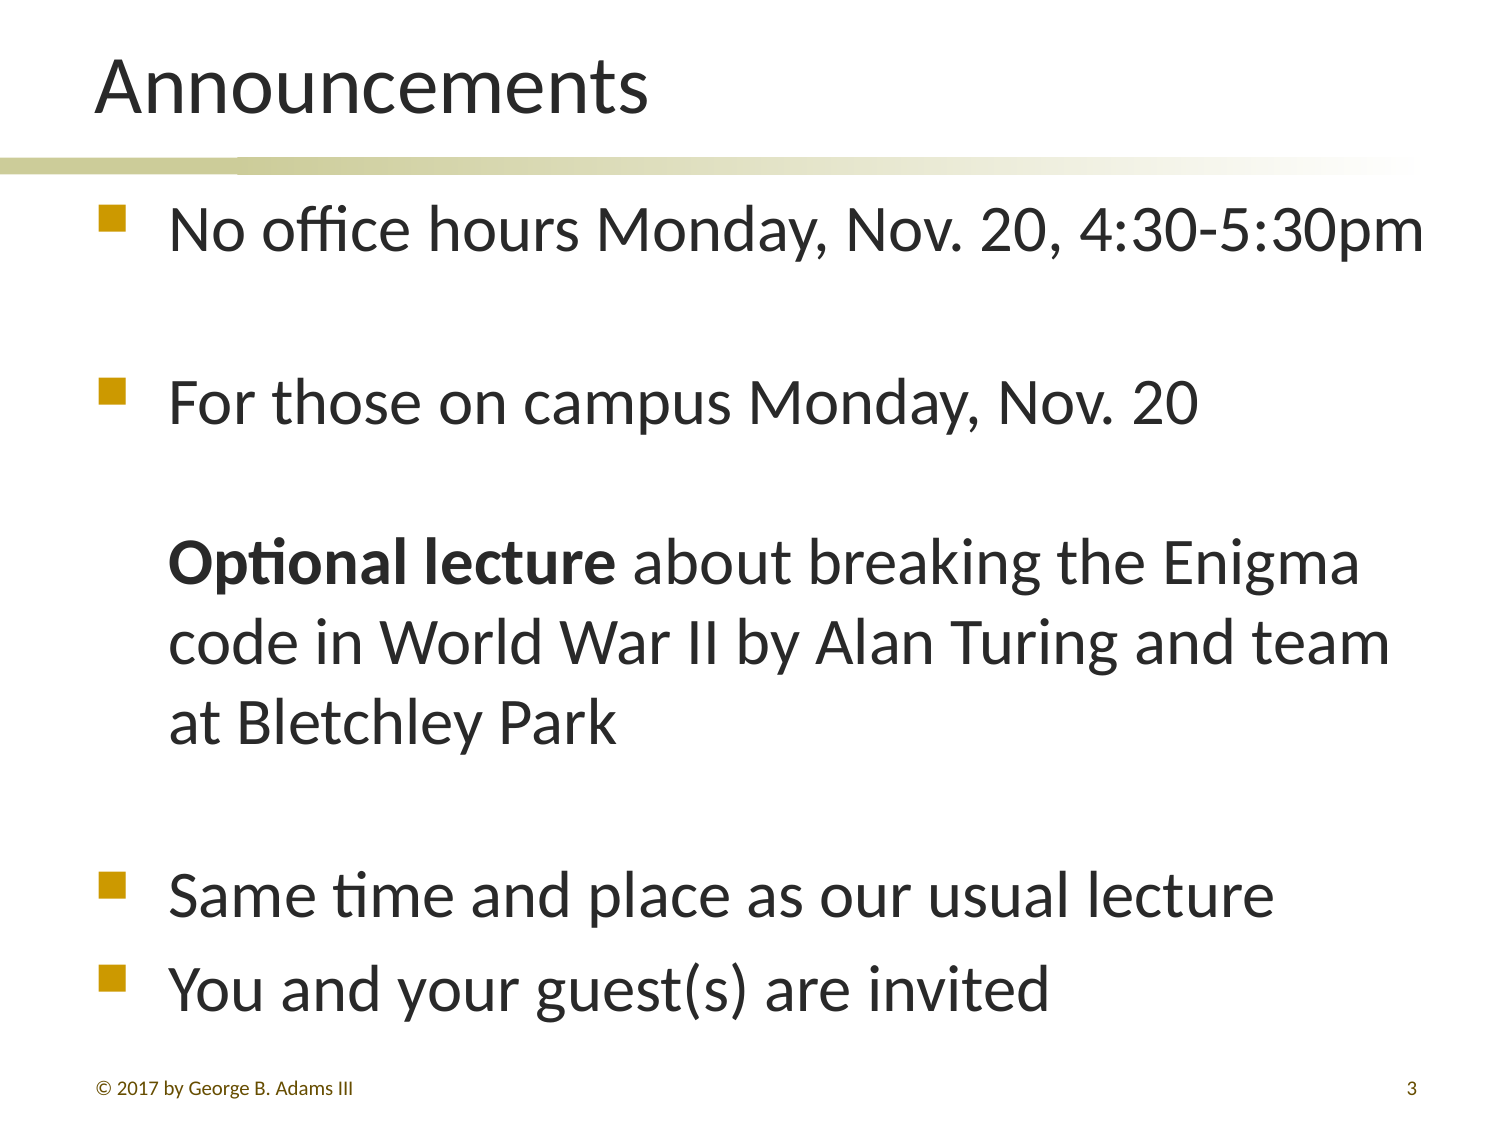

# Announcements
No office hours Monday, Nov. 20, 4:30-5:30pm
For those on campus Monday, Nov. 20
Optional lecture about breaking the Enigma code in World War II by Alan Turing and team at Bletchley Park
Same time and place as our usual lecture
You and your guest(s) are invited
© 2017 by George B. Adams III
3